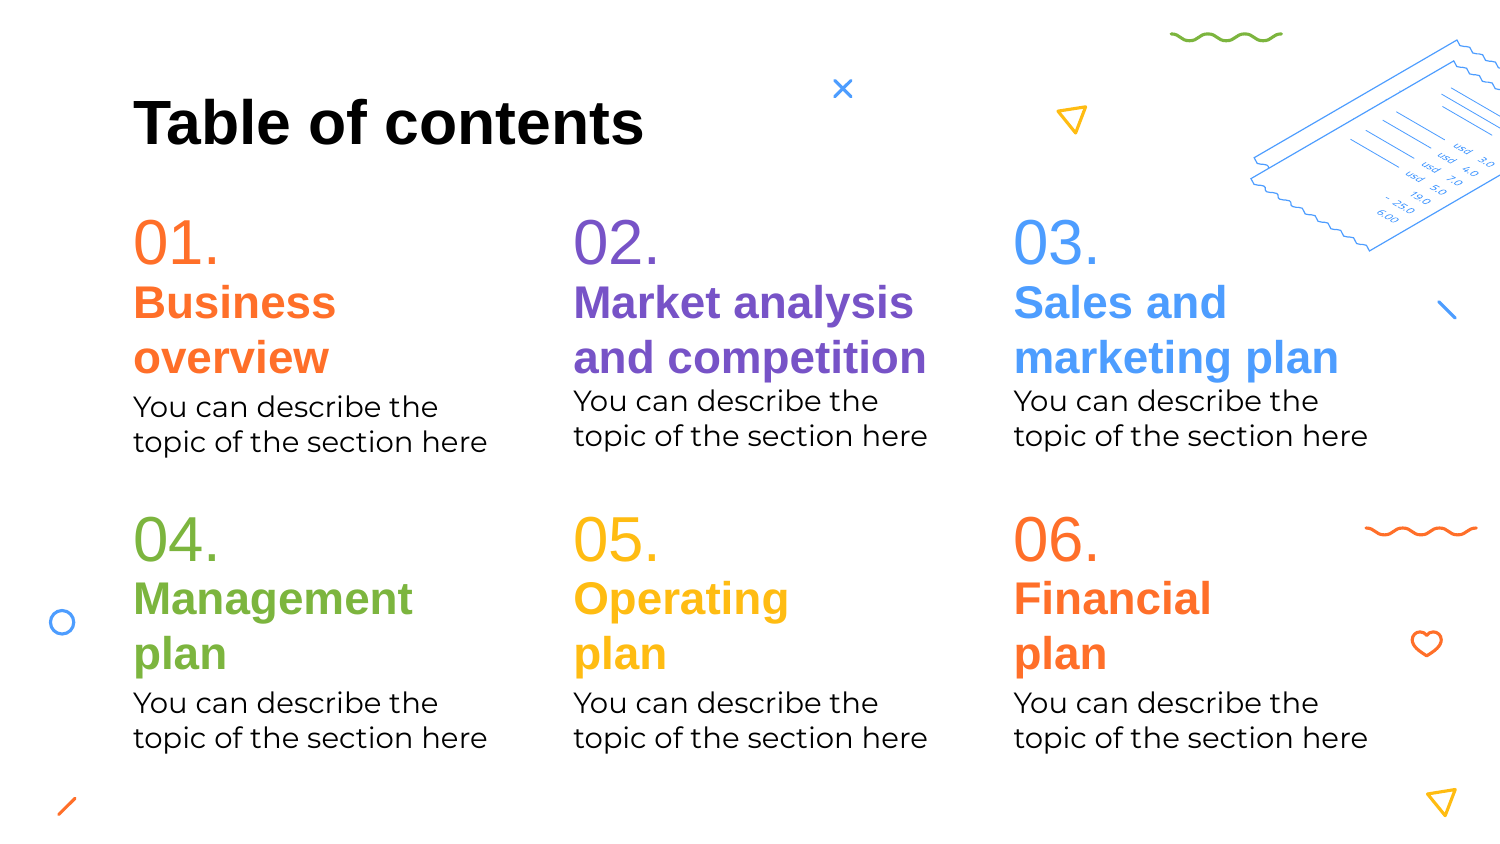

# Table of contents
01.
02.
03.
Market analysis and competition
Sales and marketing plan
Business overview
You can describe the topic of the section here
You can describe the topic of the section here
You can describe the topic of the section here
04.
05.
06.
Management
plan
Operating plan
Financial plan
You can describe the topic of the section here
You can describe the topic of the section here
You can describe the topic of the section here